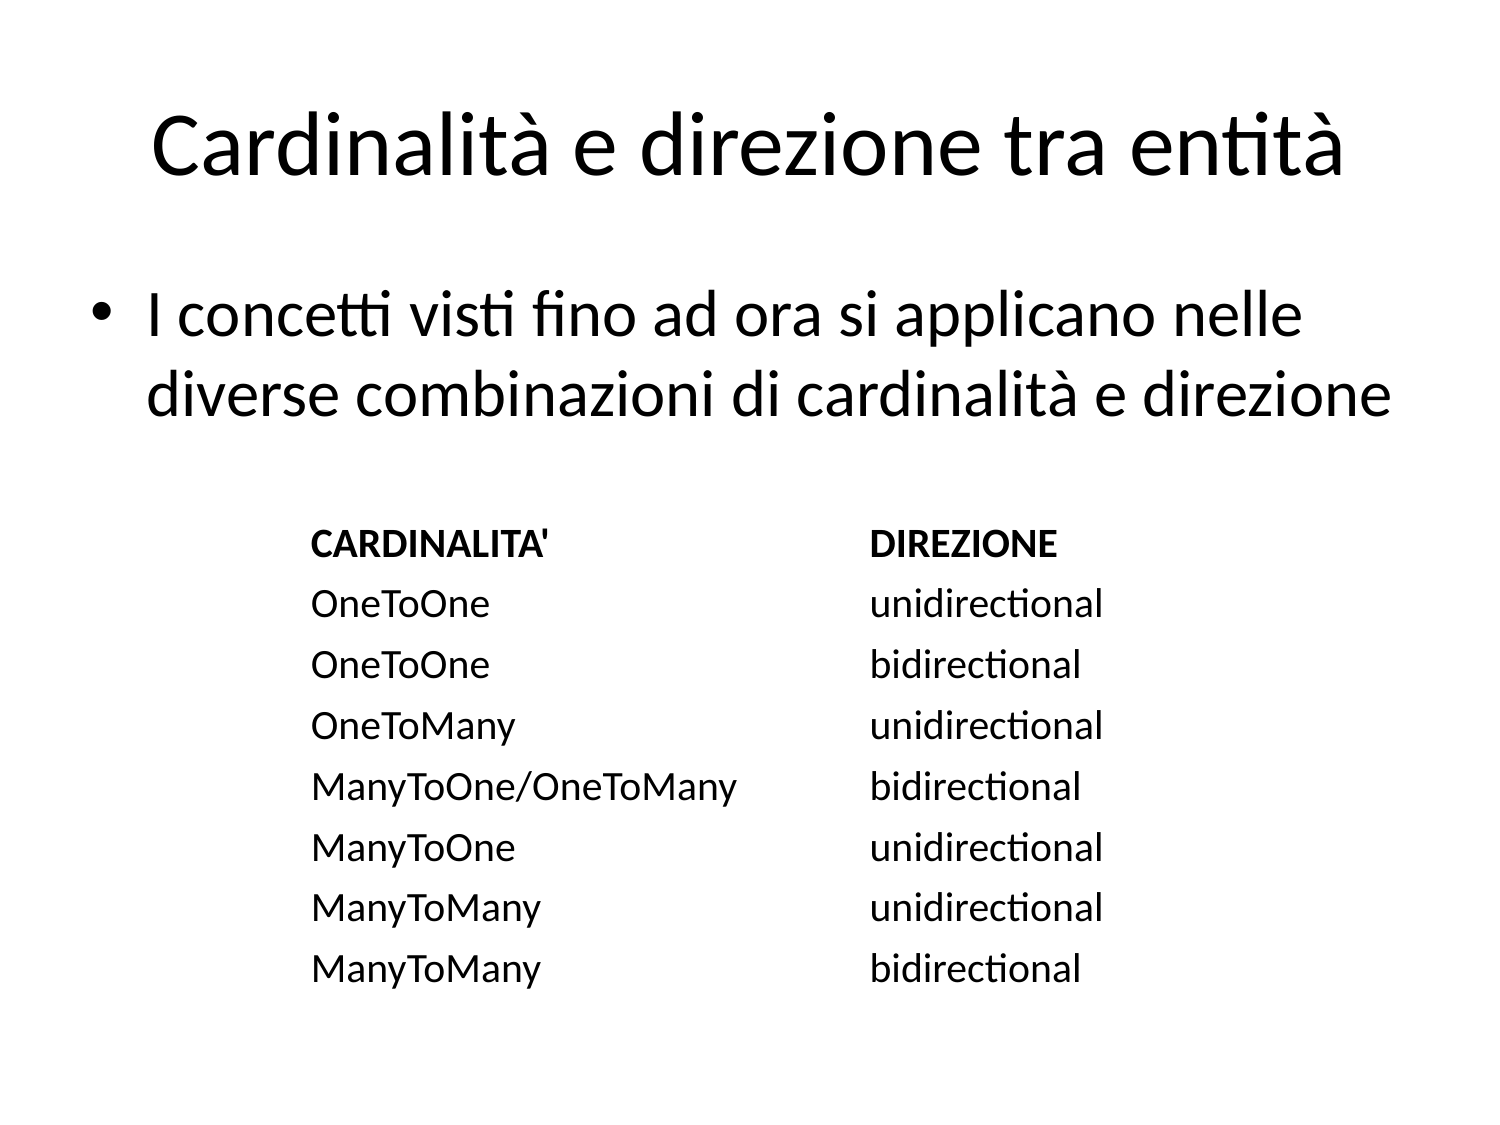

# Cardinalità e direzione tra entità
I concetti visti fino ad ora si applicano nelle diverse combinazioni di cardinalità e direzione

| CARDINALITA' | DIREZIONE |
| --- | --- |
| OneToOne | unidirectional |
| OneToOne | bidirectional |
| OneToMany | unidirectional |
| ManyToOne/OneToMany | bidirectional |
| ManyToOne | unidirectional |
| ManyToMany | unidirectional |
| ManyToMany | bidirectional |